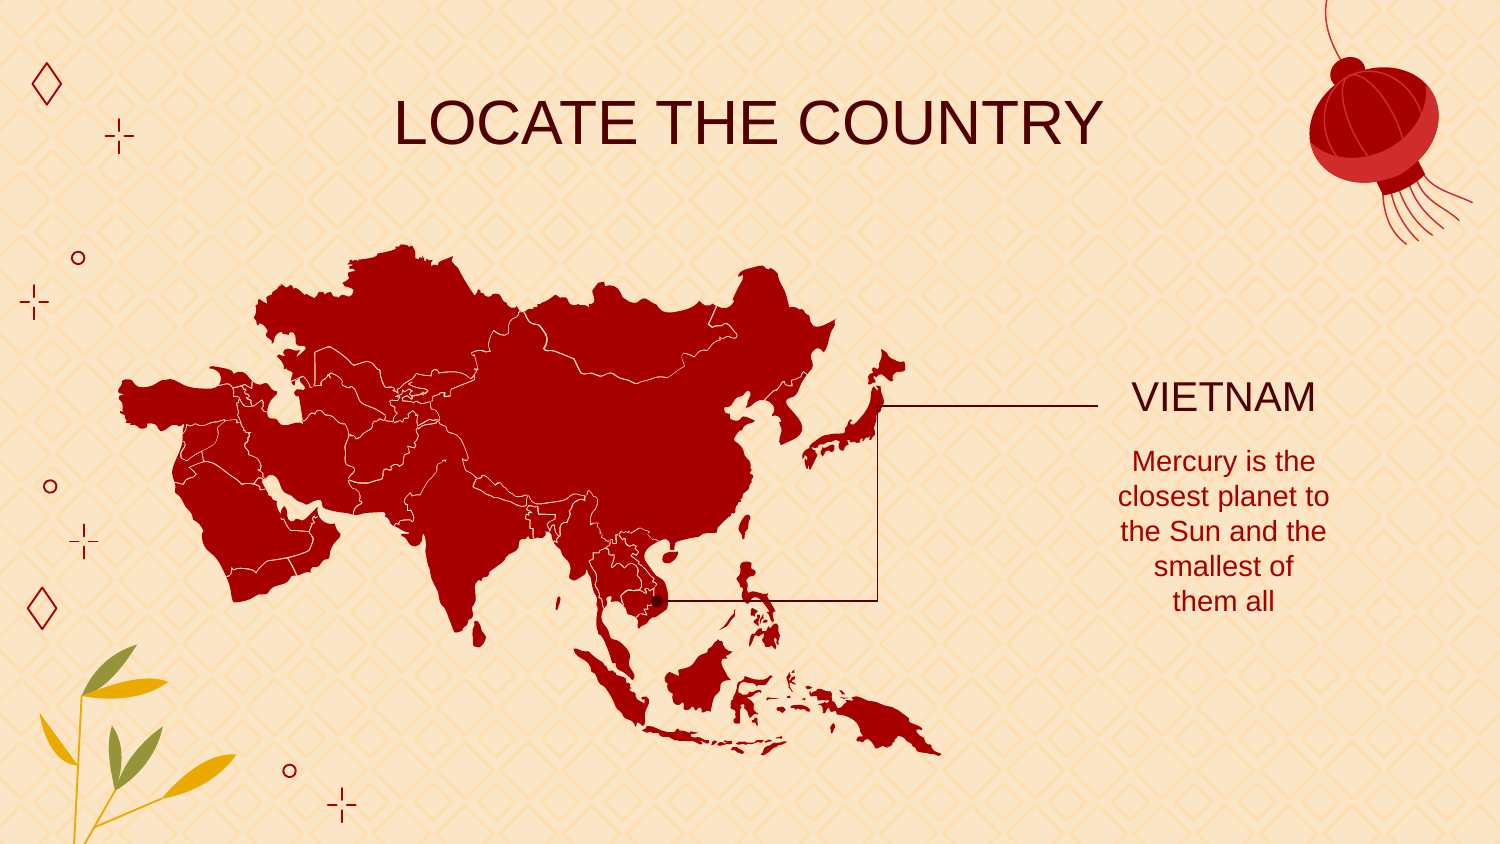

# LOCATE THE COUNTRY

VIETNAM
Mercury is the closest planet to the Sun and the smallest of
them all